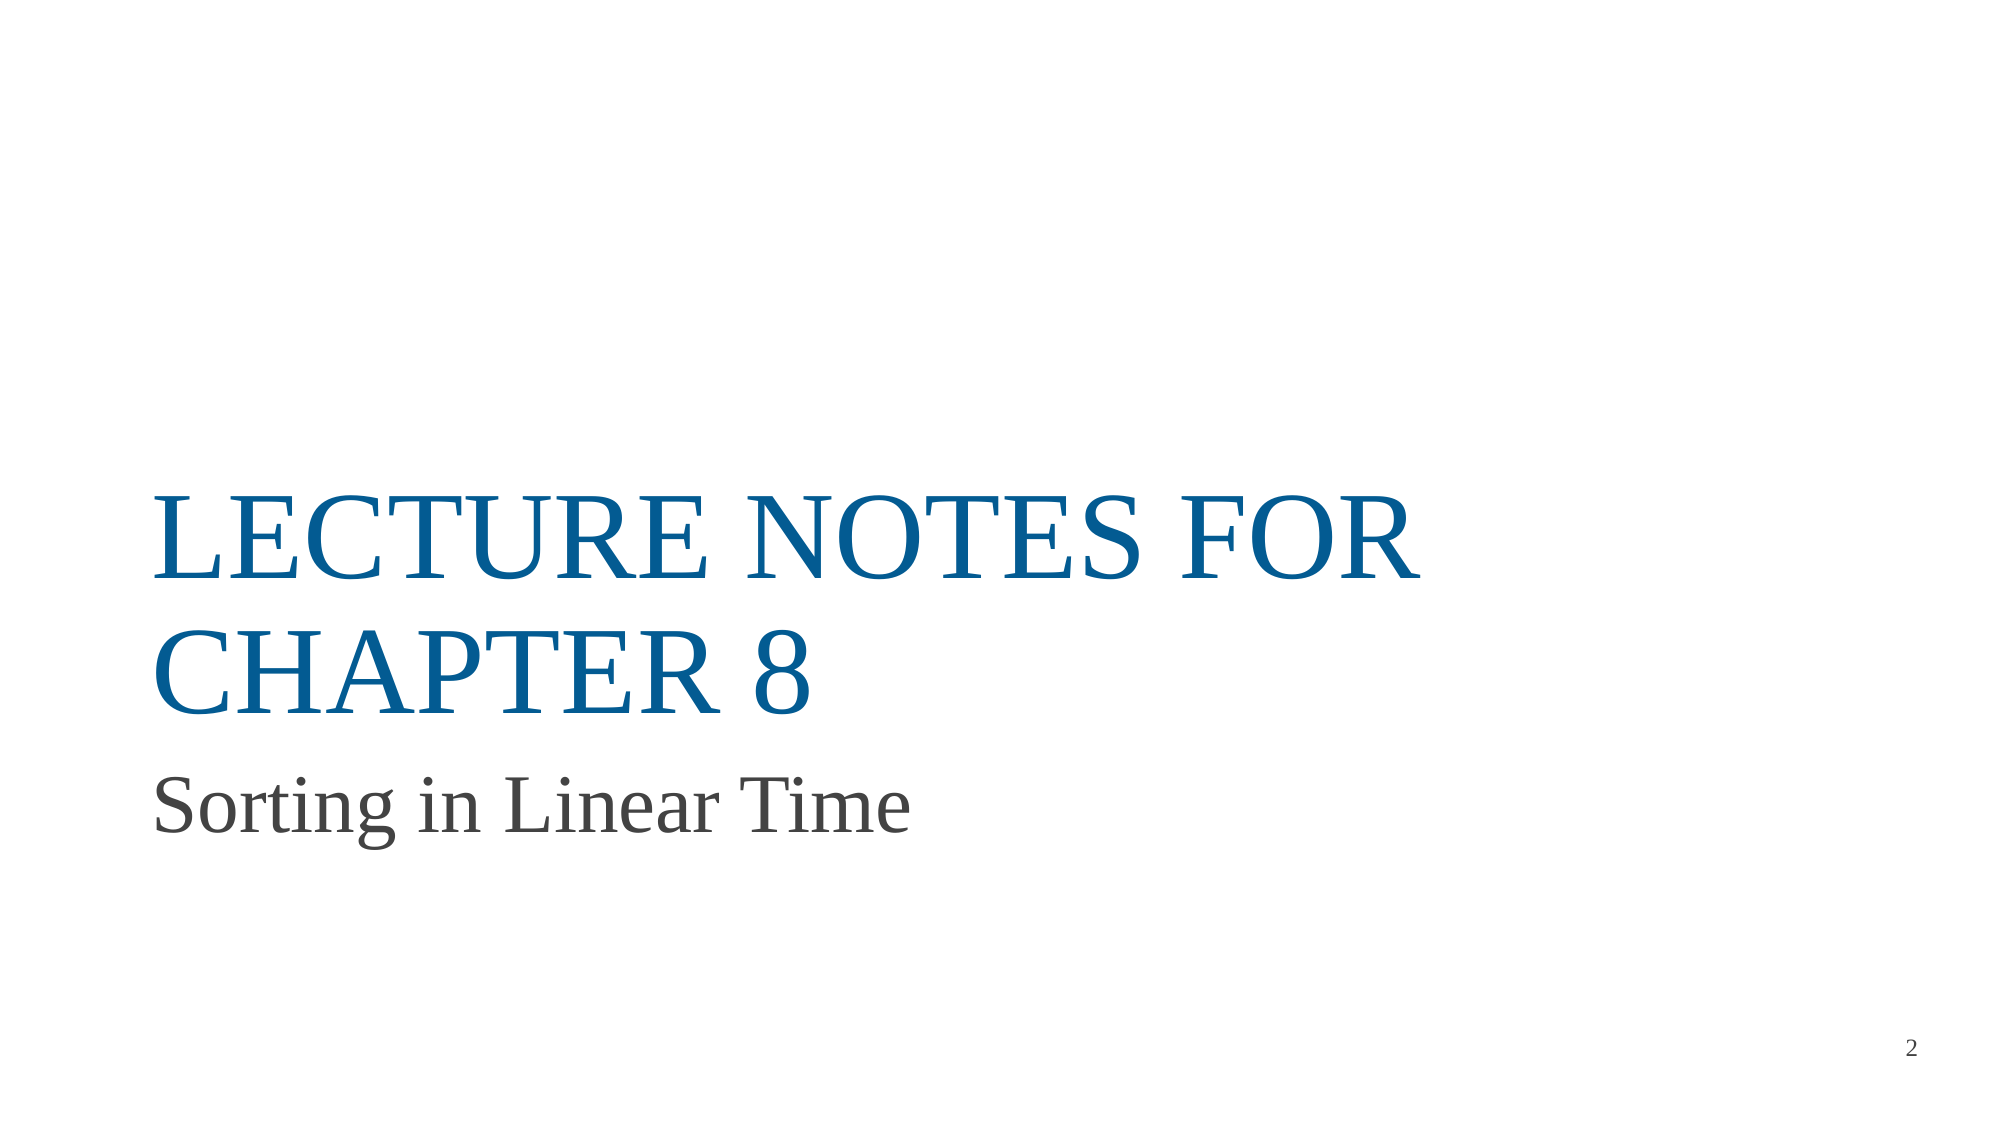

# LECTURE NOTES FOR CHAPTER 8
Sorting in Linear Time
2